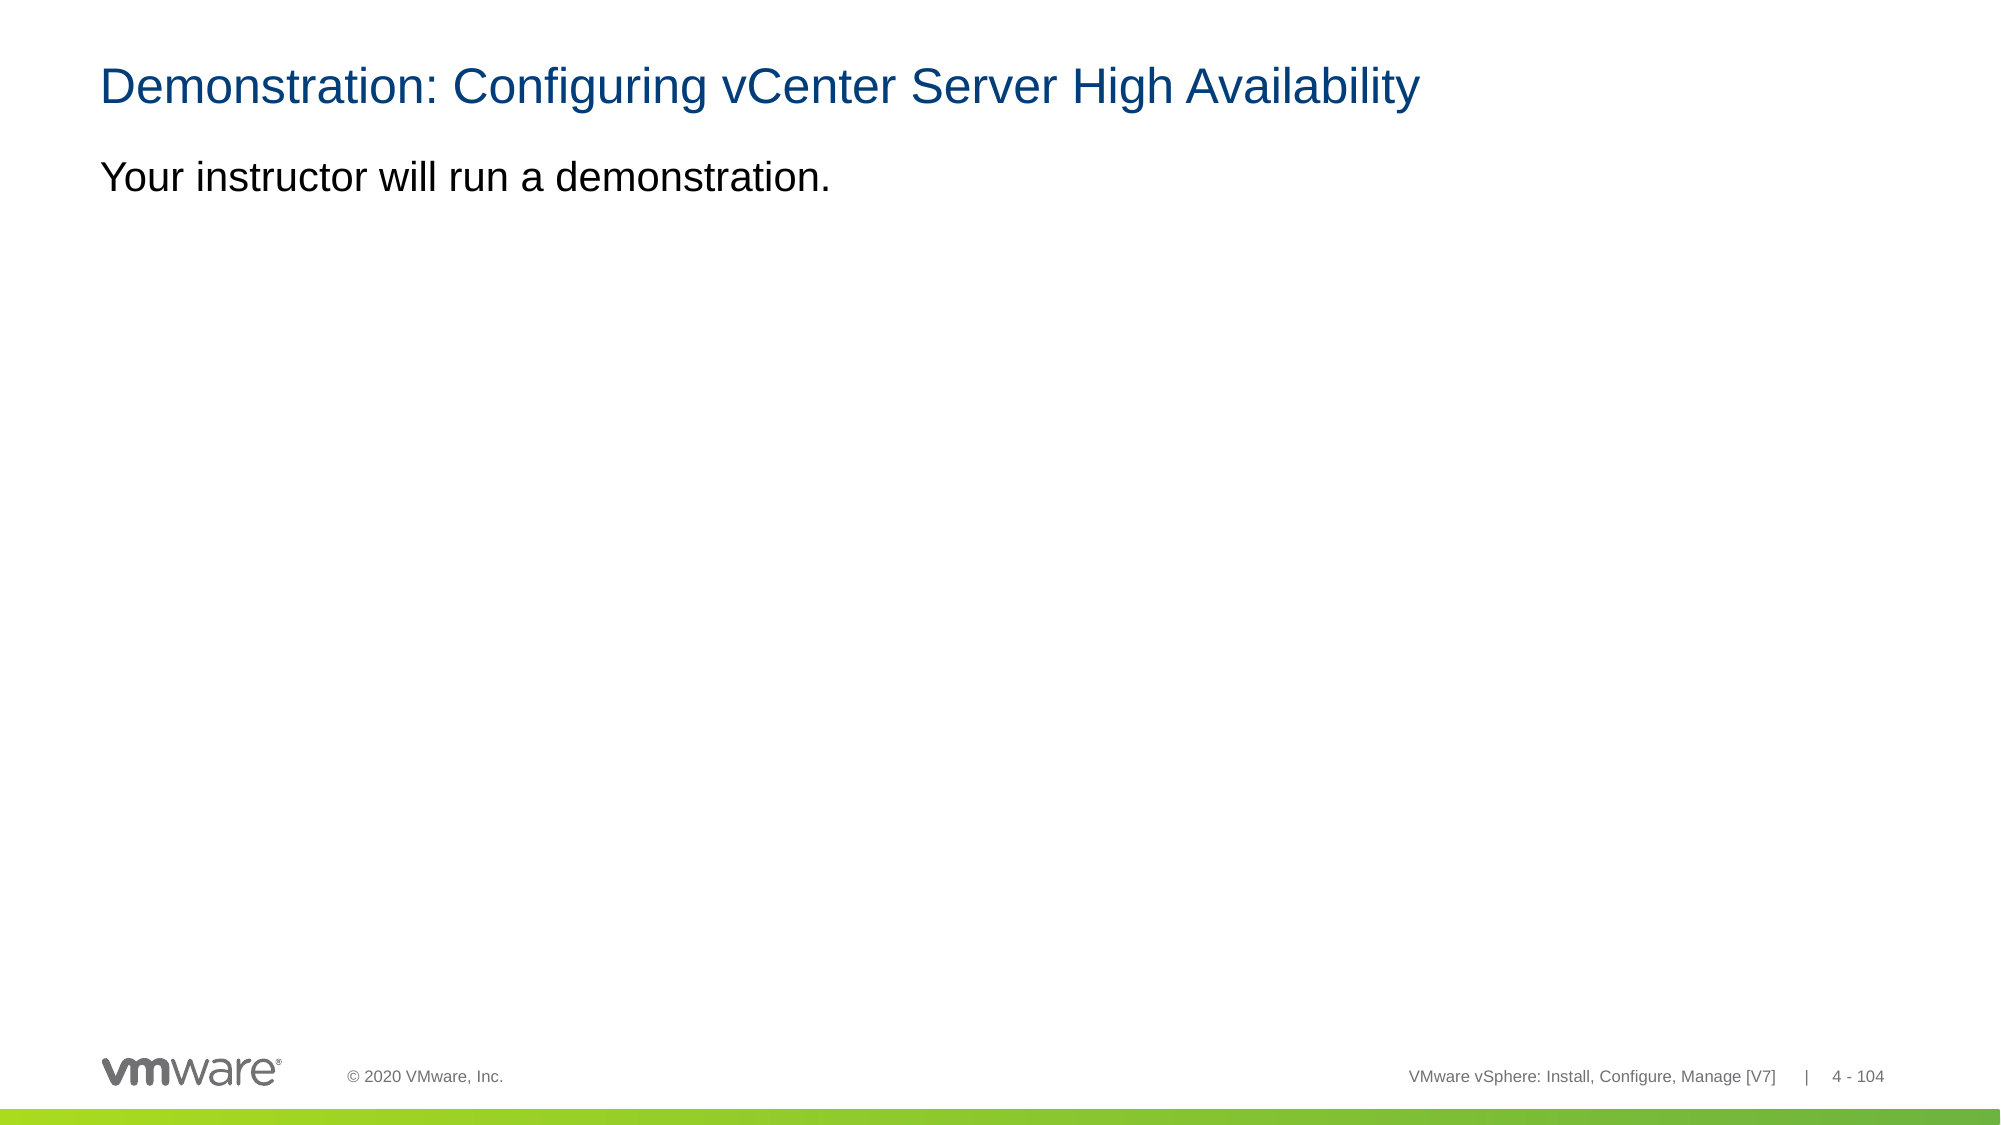

# Demonstration: Configuring vCenter Server High Availability
Your instructor will run a demonstration.
VMware vSphere: Install, Configure, Manage [V7]      |     4 - 104